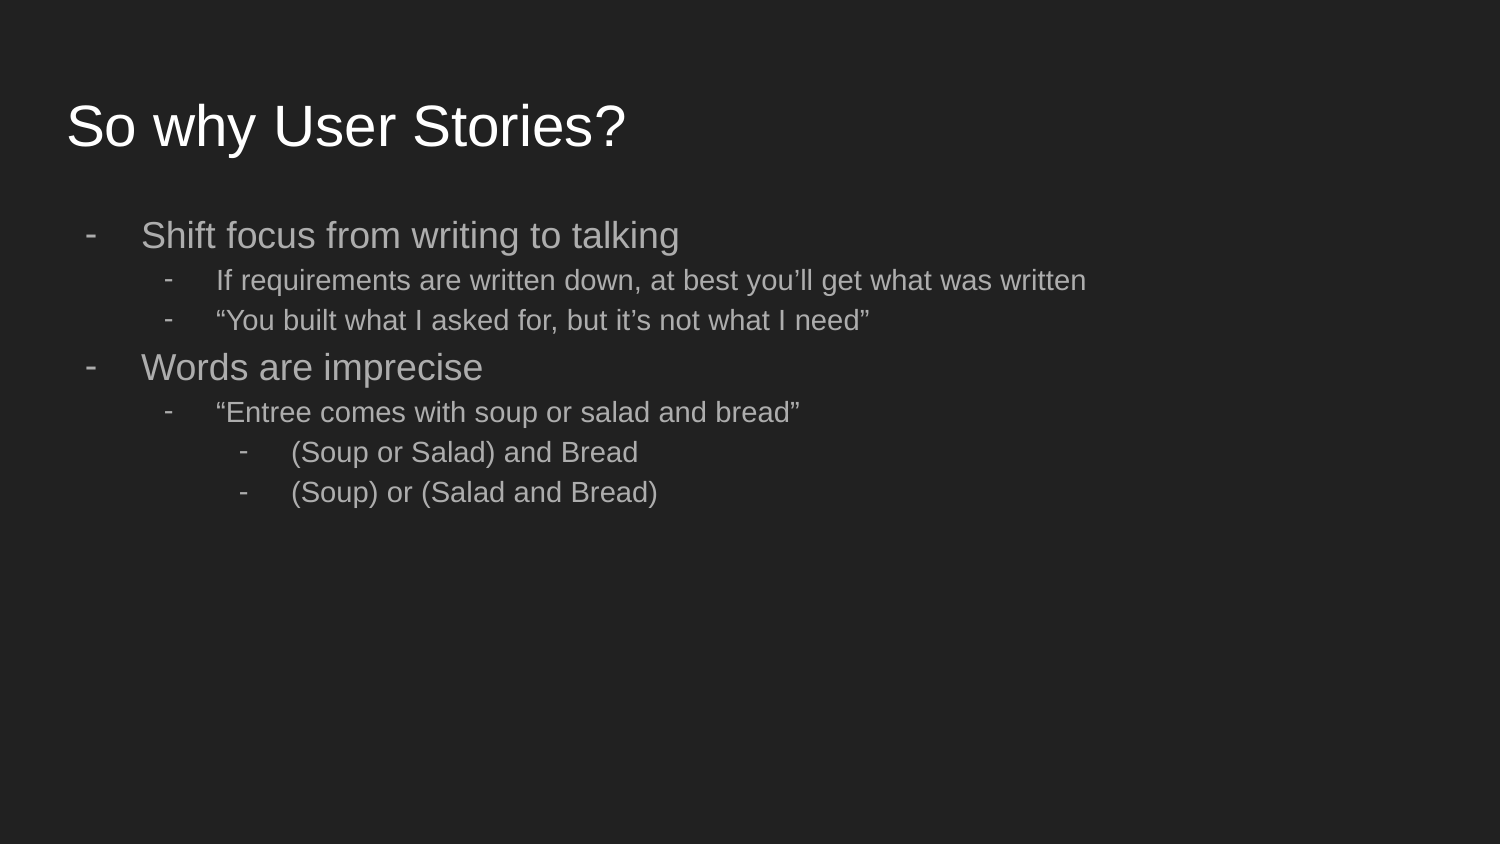

# So why User Stories?
Shift focus from writing to talking
If requirements are written down, at best you’ll get what was written
“You built what I asked for, but it’s not what I need”
Words are imprecise
“Entree comes with soup or salad and bread”
(Soup or Salad) and Bread
(Soup) or (Salad and Bread)